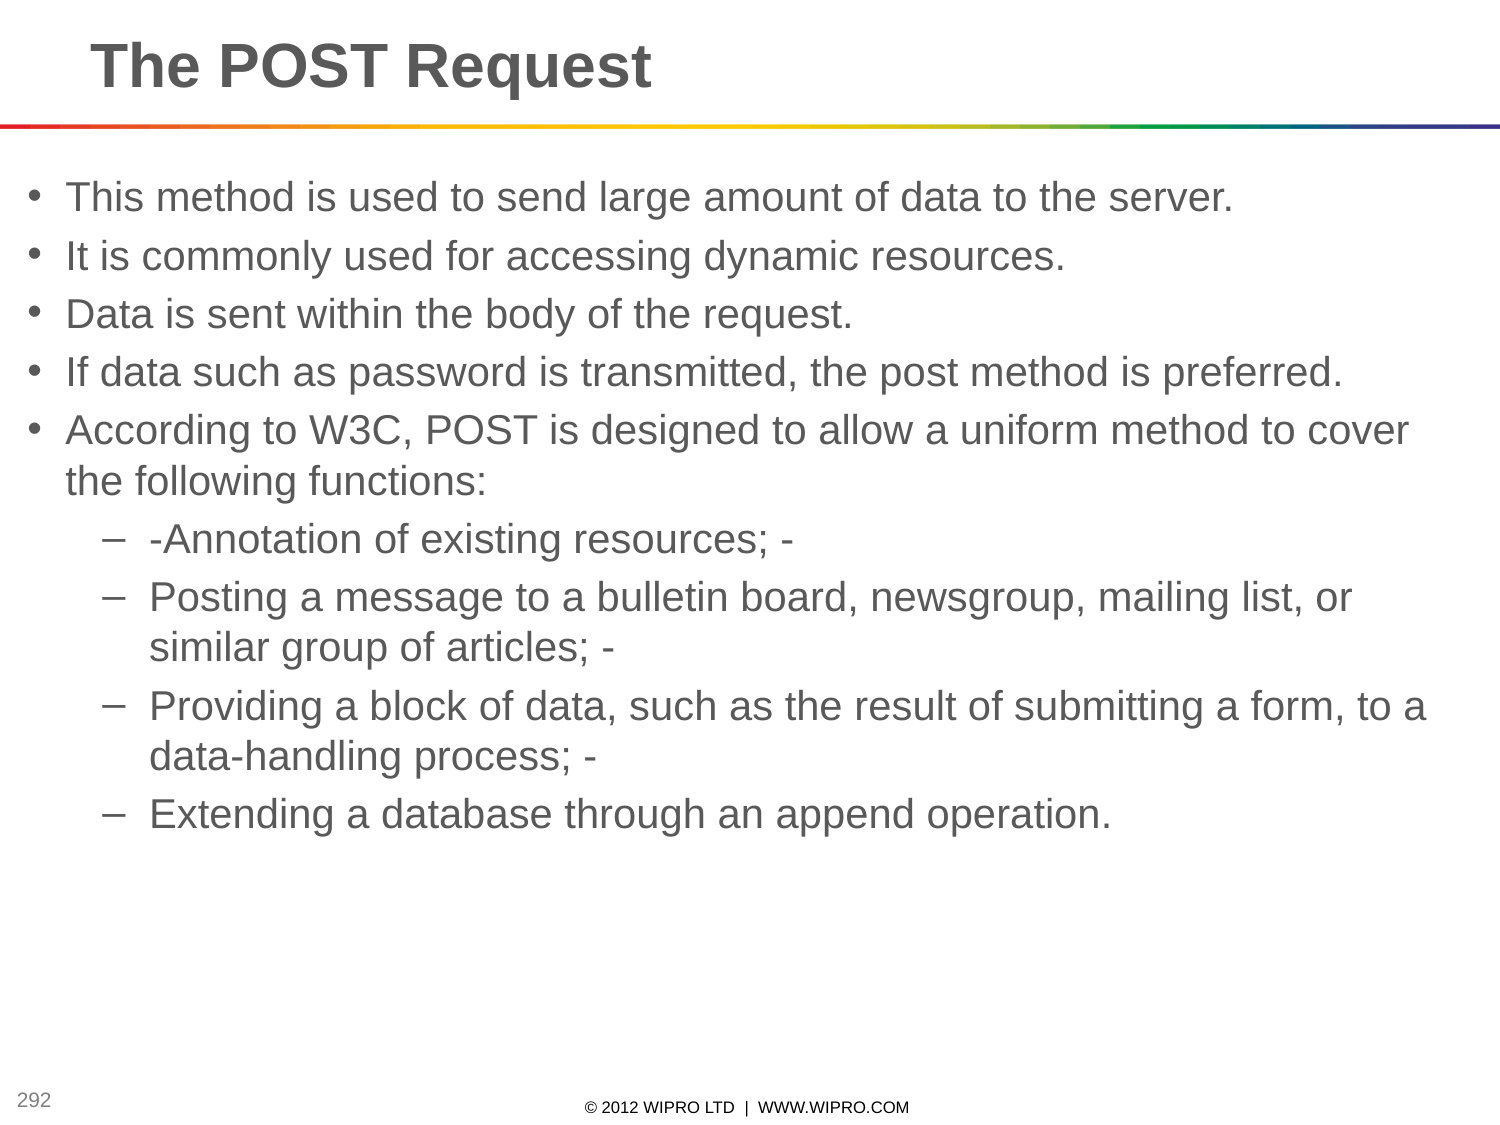

# The POST Request
This method is used to send large amount of data to the server.
It is commonly used for accessing dynamic resources.
Data is sent within the body of the request.
If data such as password is transmitted, the post method is preferred.
According to W3C, POST is designed to allow a uniform method to cover the following functions:
-Annotation of existing resources; -
Posting a message to a bulletin board, newsgroup, mailing list, or similar group of articles; -
Providing a block of data, such as the result of submitting a form, to a data-handling process; -
Extending a database through an append operation.